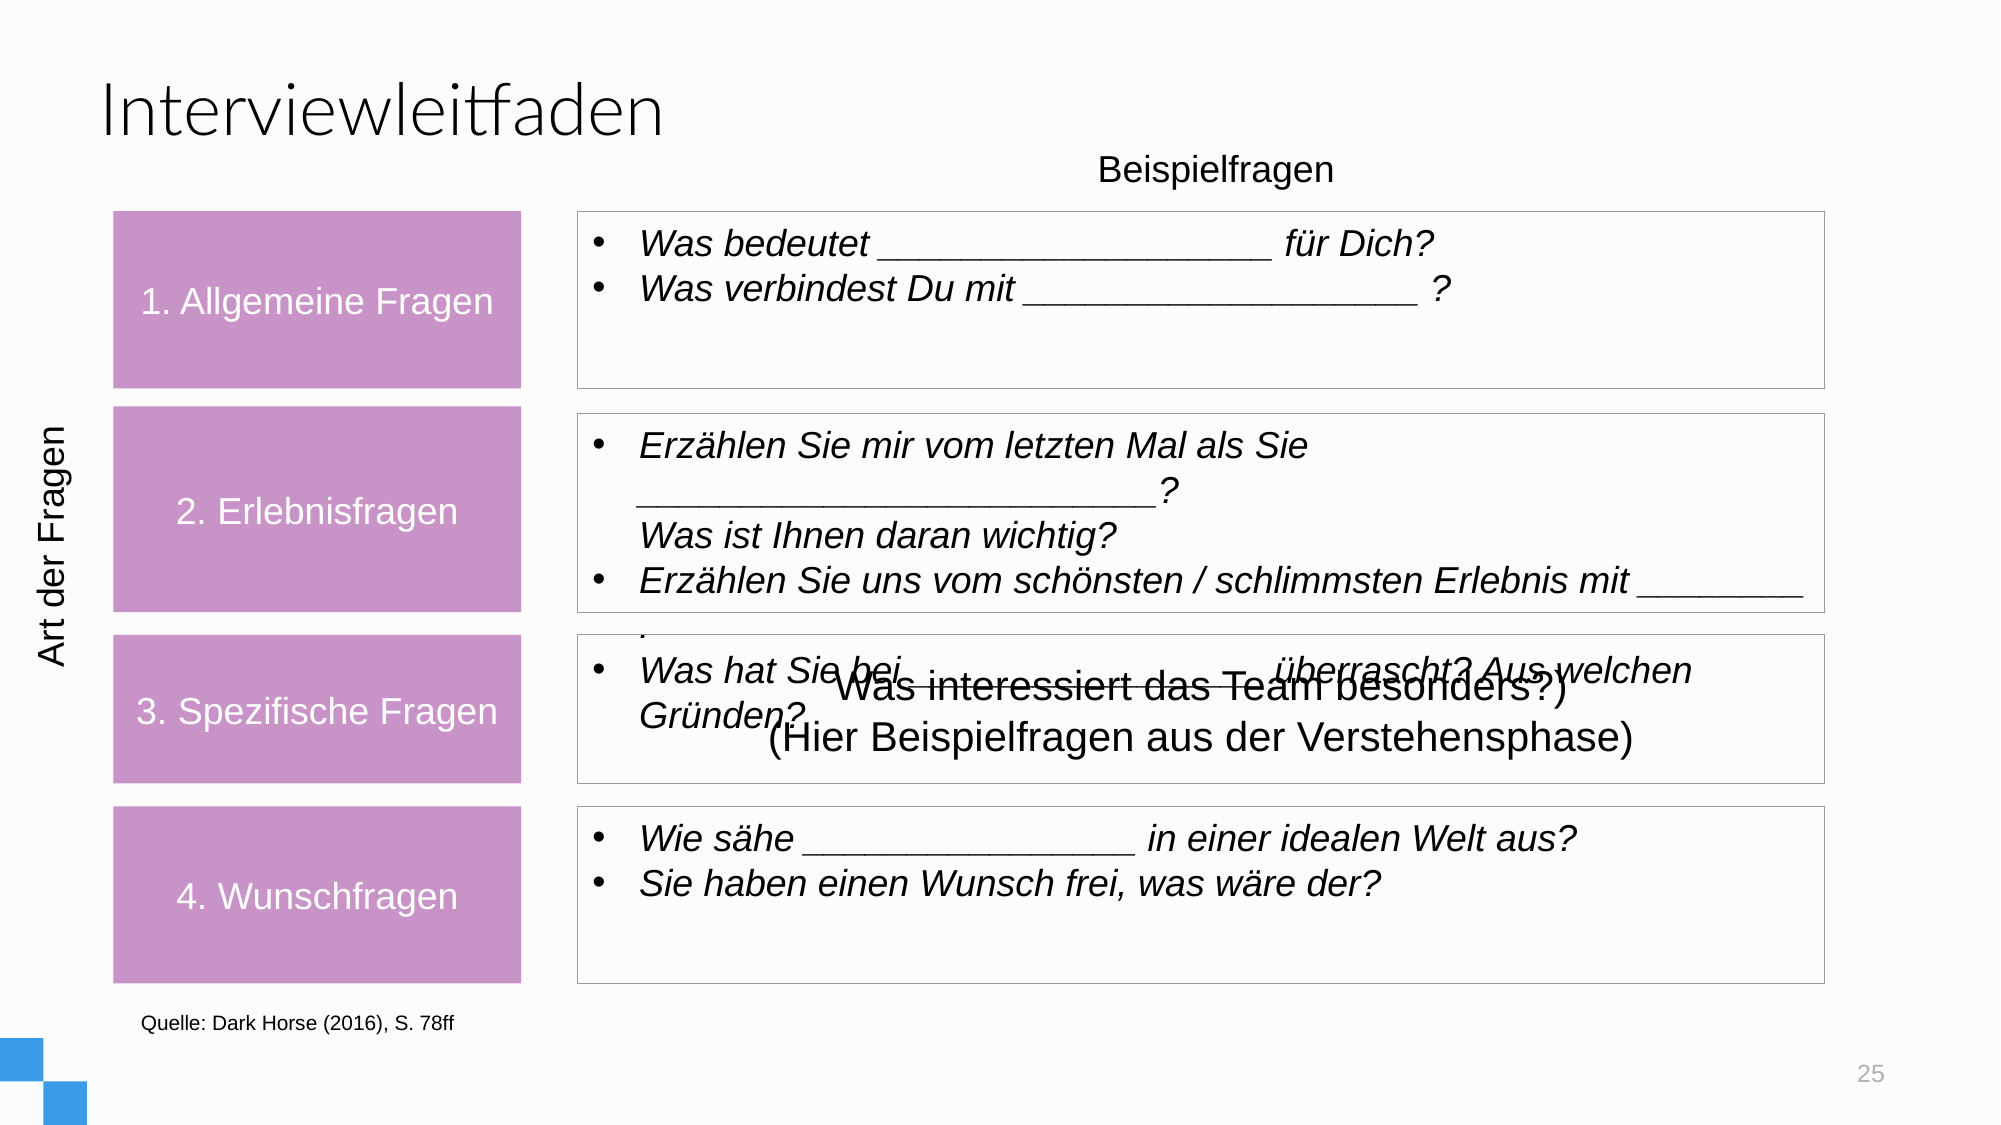

# Interviewleitfaden
Beispielfragen
1. Allgemeine Fragen
Was bedeutet ___________________ für Dich?
Was verbindest Du mit ___________________ ?
2. Erlebnisfragen
Erzählen Sie mir vom letzten Mal als Sie _________________________?
Was ist Ihnen daran wichtig?
Erzählen Sie uns vom schönsten / schlimmsten Erlebnis mit ________ .
Was hat Sie bei _________________ überrascht? Aus welchen Gründen?
Art der Fragen
3. Spezifische Fragen
Was interessiert das Team besonders?)
(Hier Beispielfragen aus der Verstehensphase)
4. Wunschfragen
Wie sähe ________________ in einer idealen Welt aus?
Sie haben einen Wunsch frei, was wäre der?
Quelle: Dark Horse (2016), S. 78ff
25